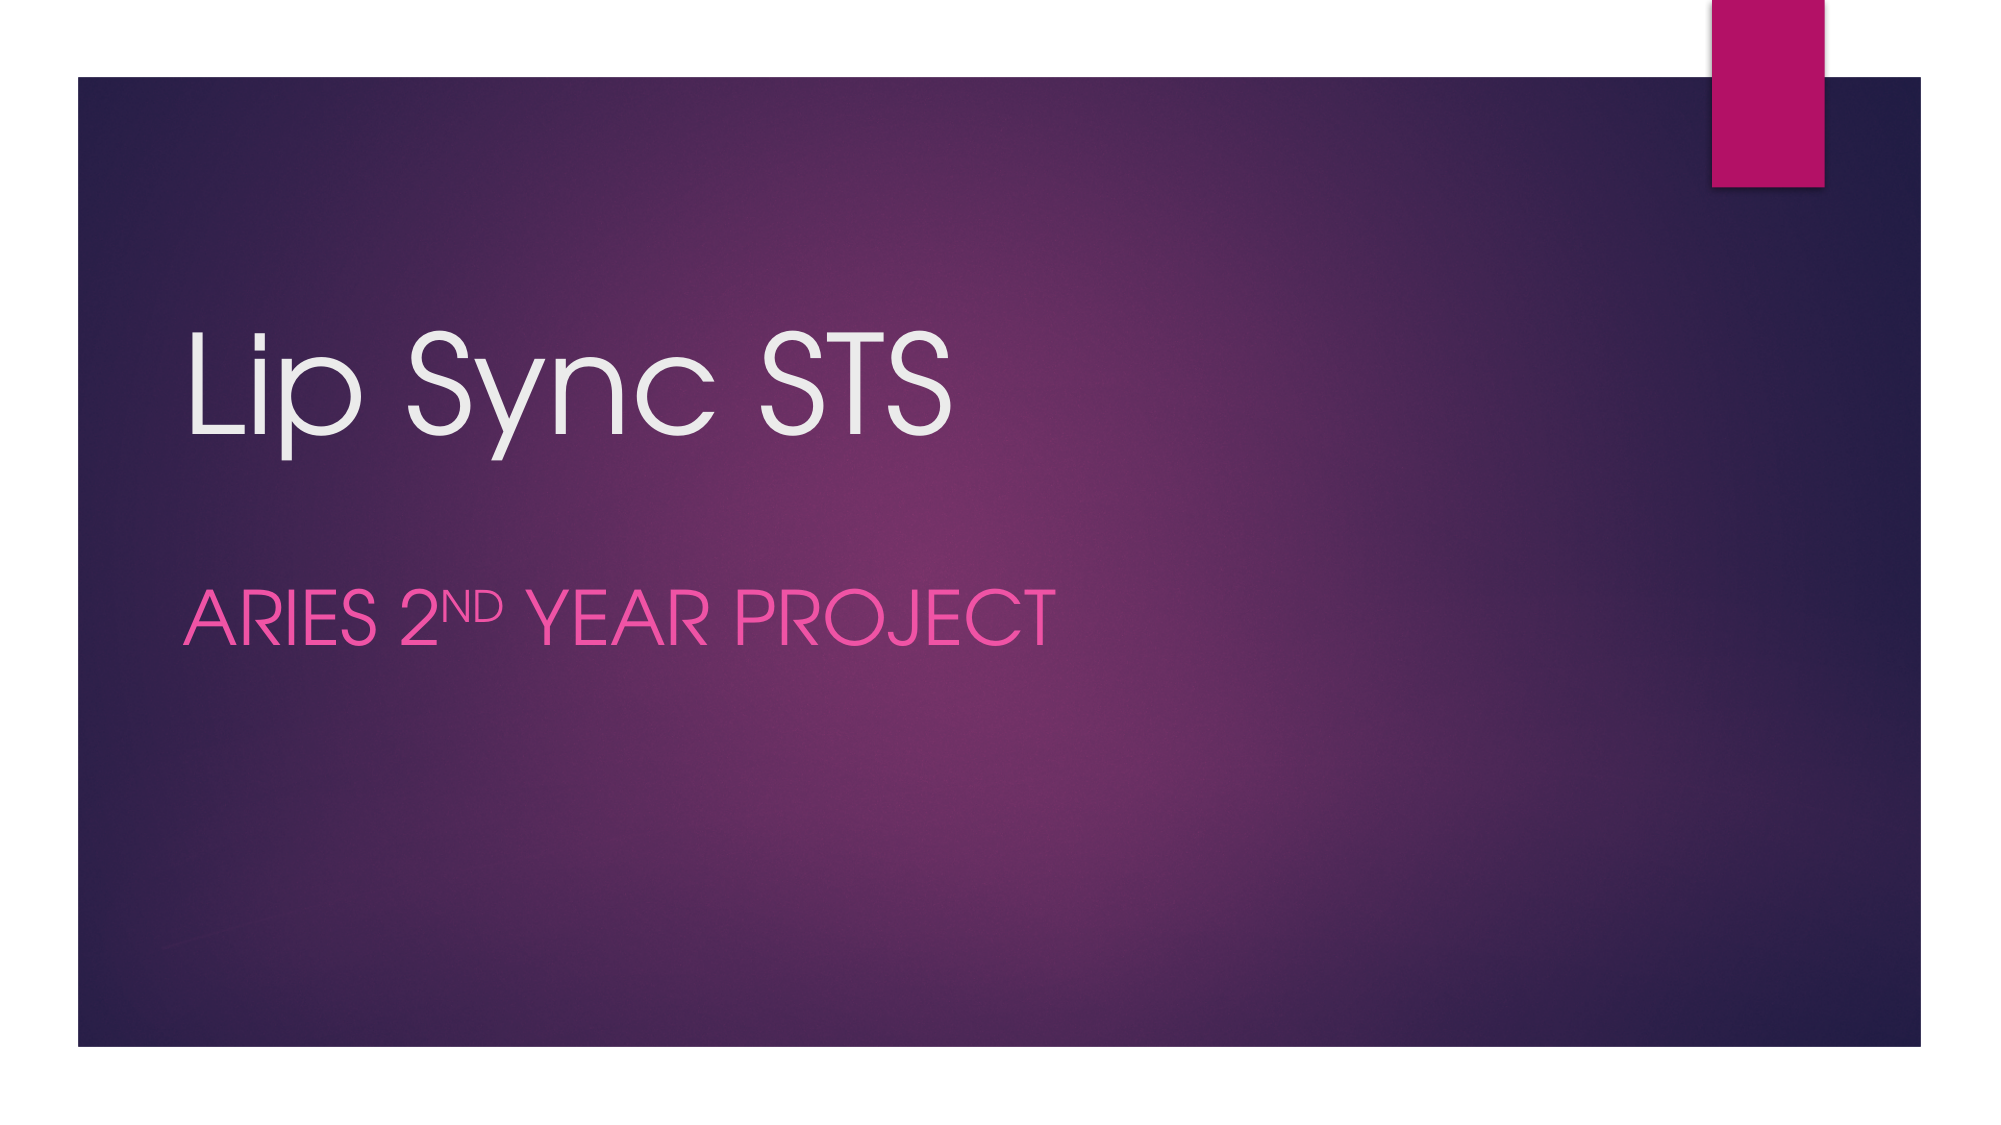

# Lip Sync STS
Aries 2nd Year Project